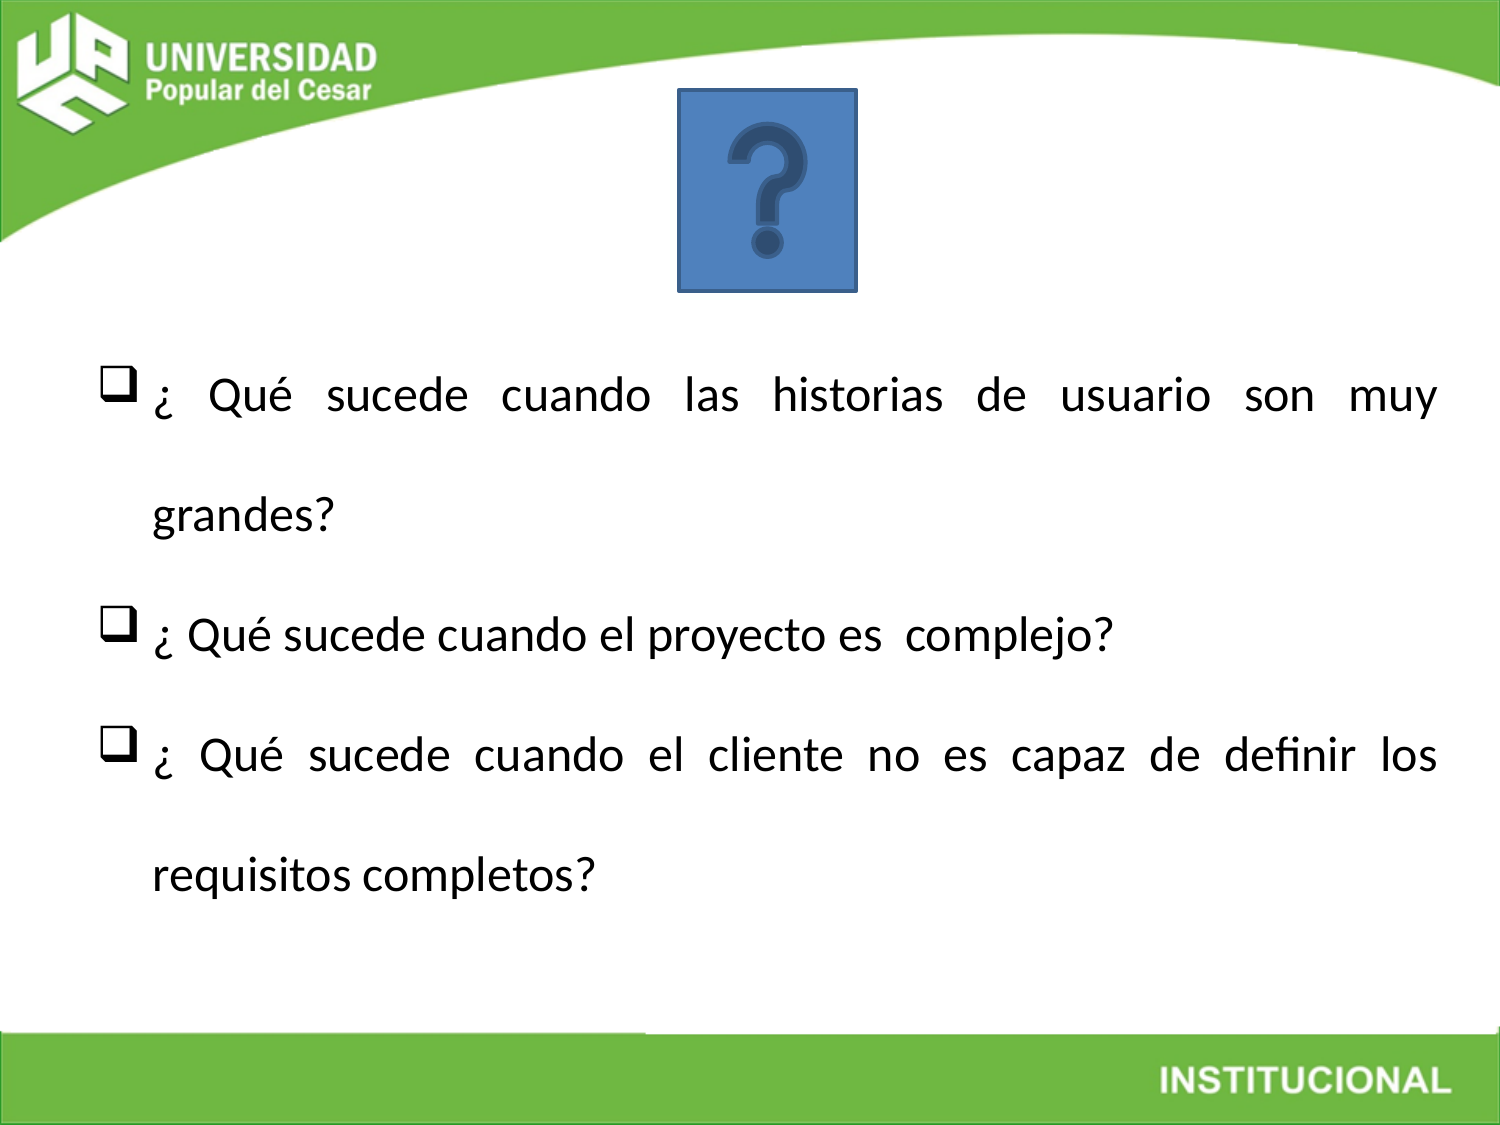

¿ Qué sucede cuando las historias de usuario son muy grandes?
¿ Qué sucede cuando el proyecto es  complejo?
¿ Qué sucede cuando el cliente no es capaz de definir los requisitos completos?